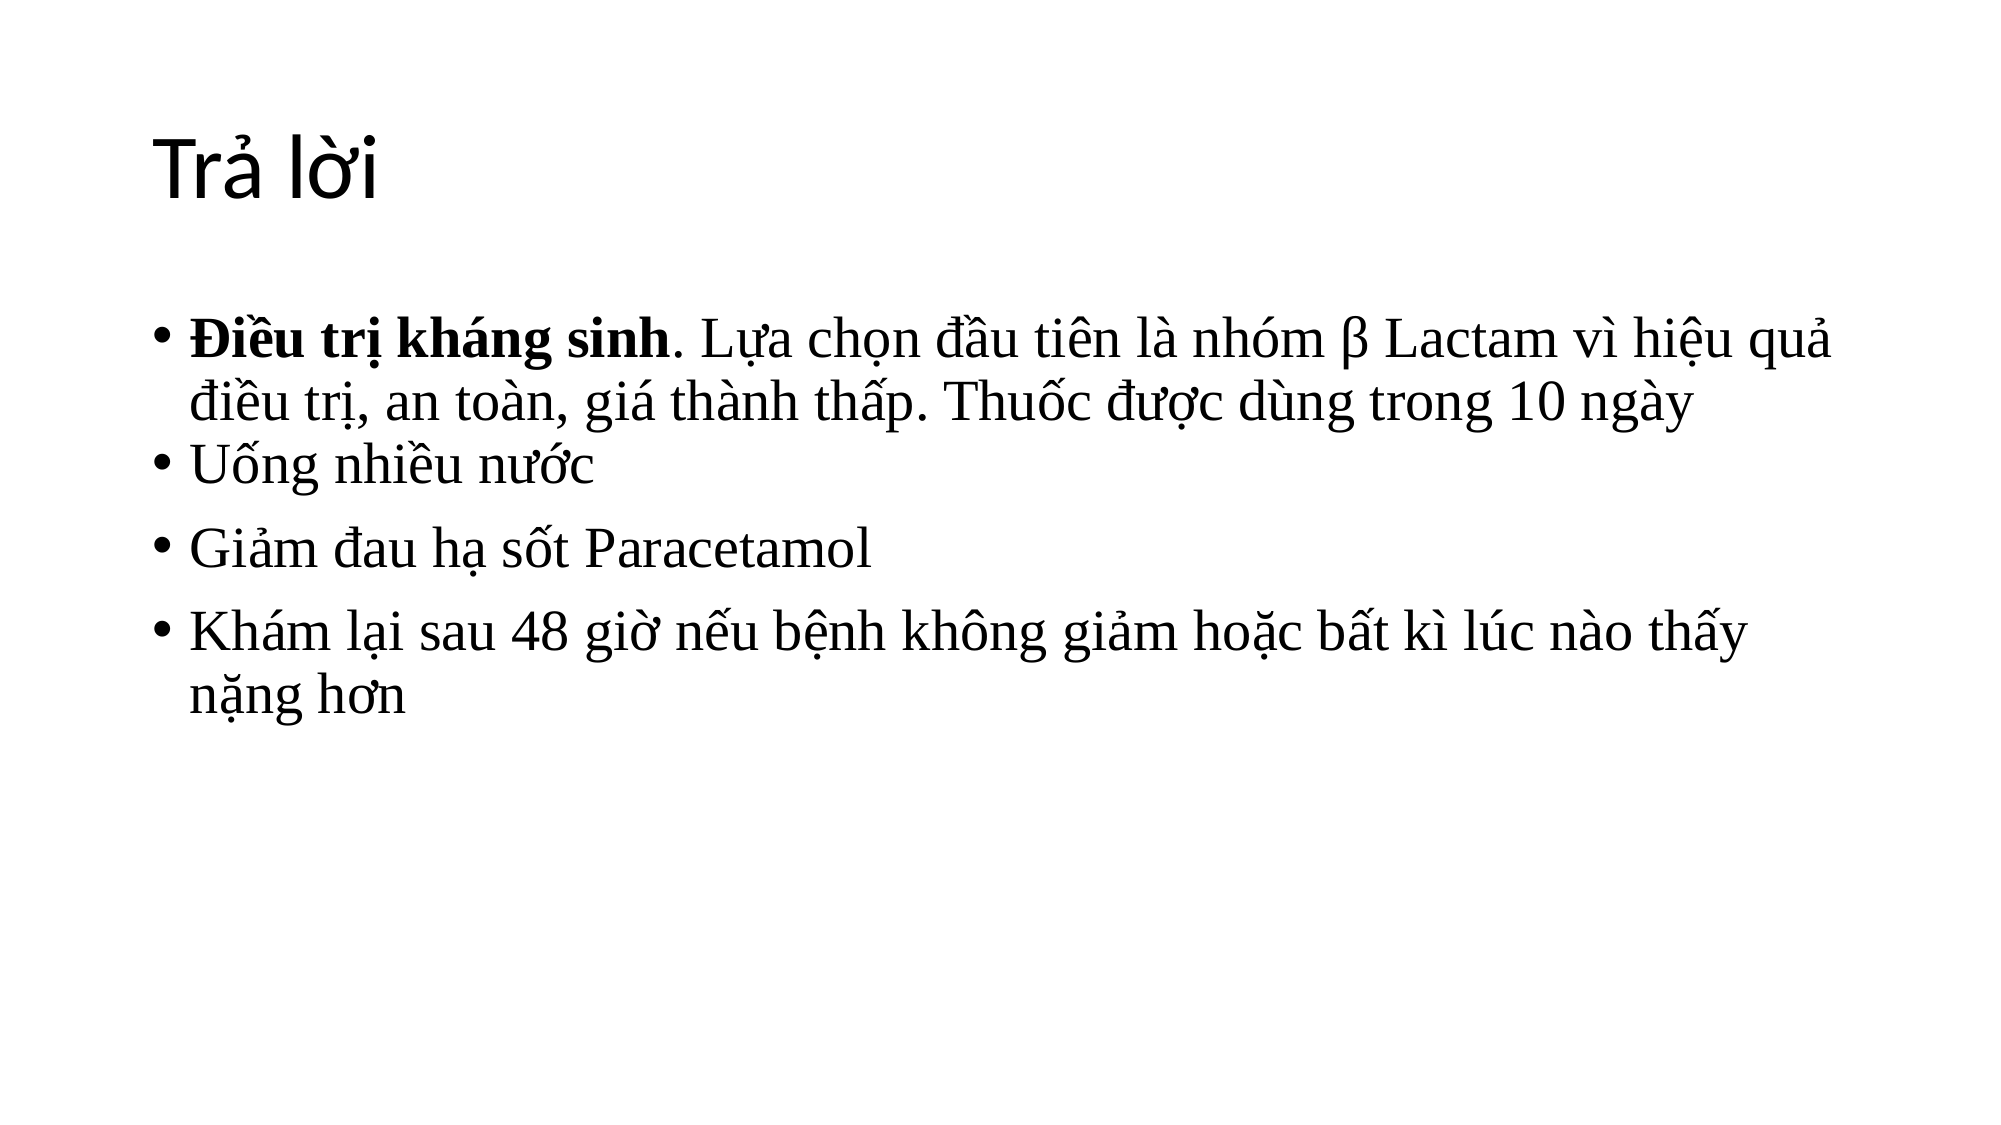

# Trả lời
Điều trị kháng sinh. Lựa chọn đầu tiên là nhóm β Lactam vì hiệu quả điều trị, an toàn, giá thành thấp. Thuốc được dùng trong 10 ngày
Uống nhiều nước
Giảm đau hạ sốt Paracetamol
Khám lại sau 48 giờ nếu bệnh không giảm hoặc bất kì lúc nào thấy nặng hơn